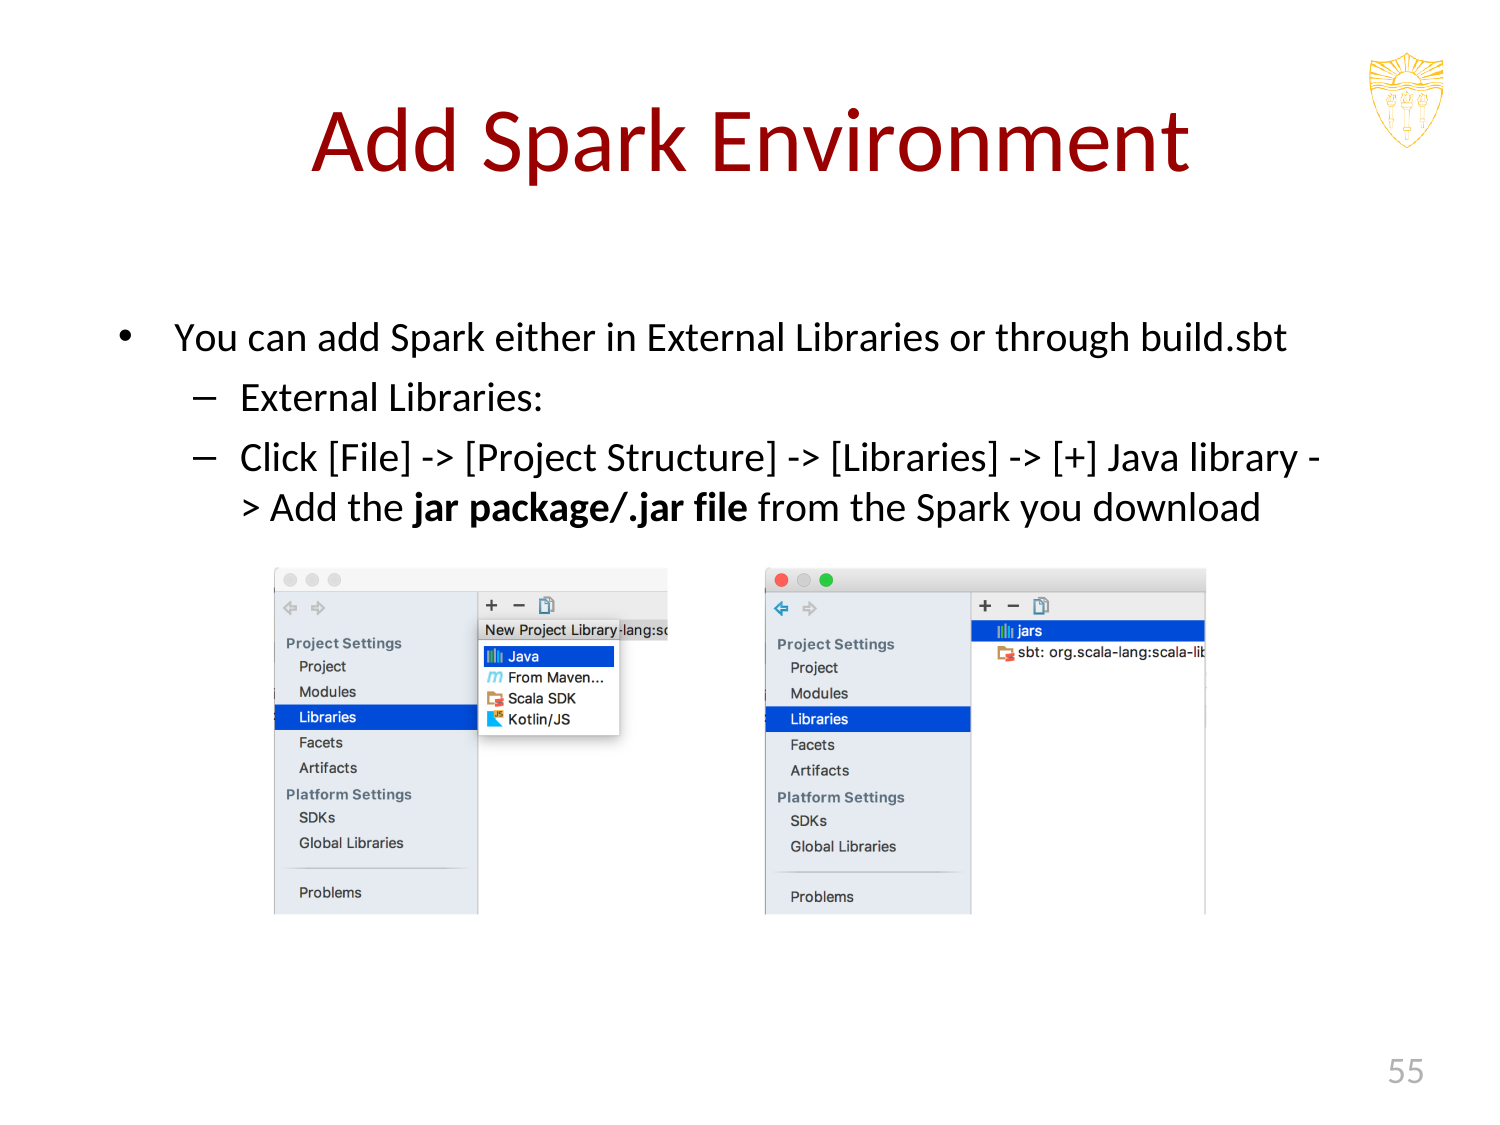

# Add Spark Environment
You can add Spark either in External Libraries or through build.sbt
External Libraries:
Click [File] -> [Project Structure] -> [Libraries] -> [+] Java library -> Add the jar package/.jar file from the Spark you download

55